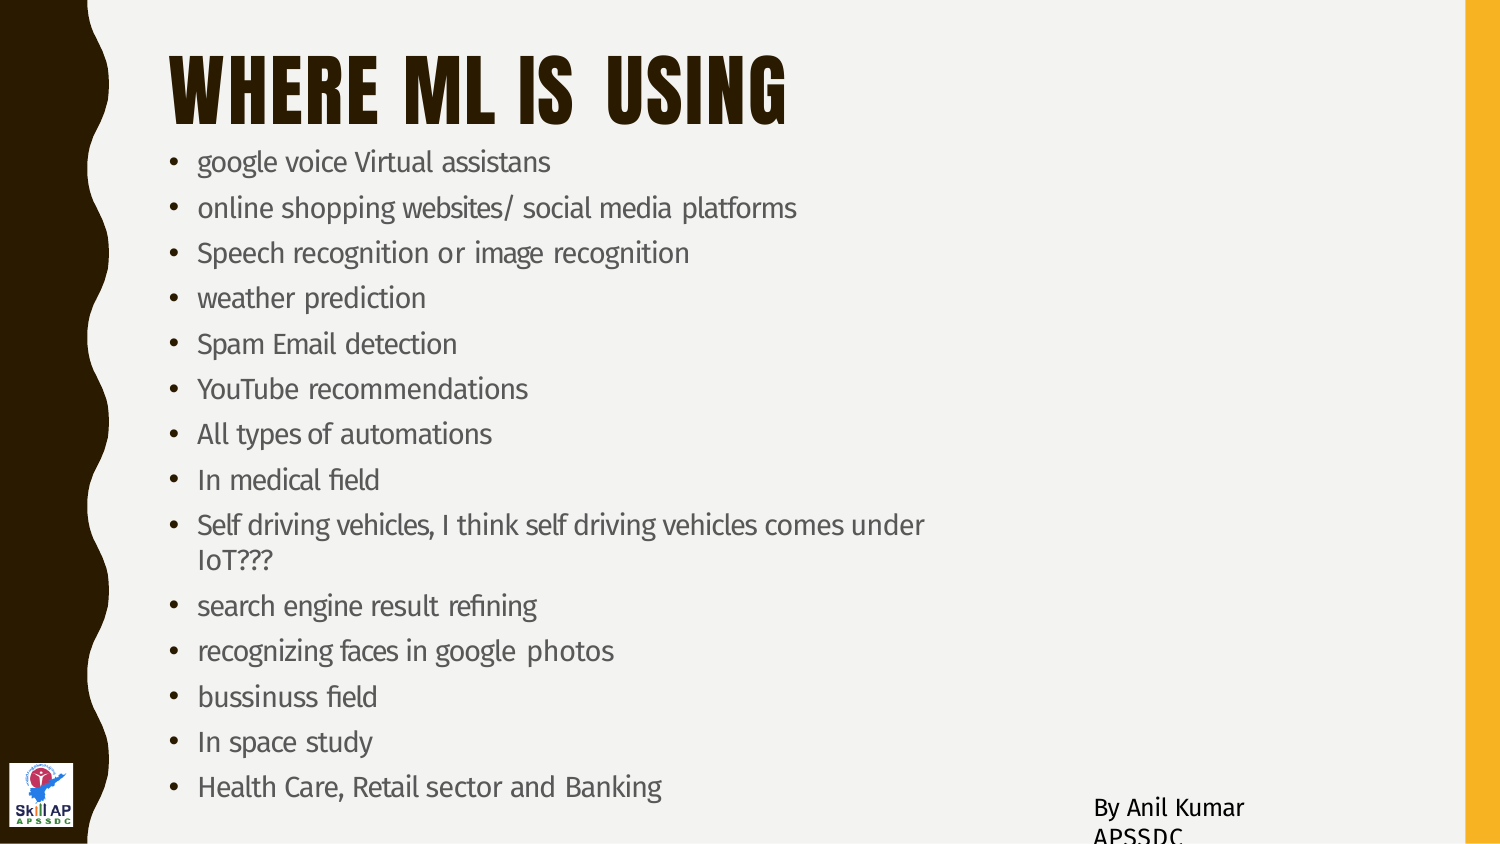

# WHERE ML IS USING
google voice Virtual assistans
online shopping websites/ social media platforms
Speech recognition or image recognition
weather prediction
Spam Email detection
YouTube recommendations
All types of automations
In medical field
Self driving vehicles, I think self driving vehicles comes under IoT???
search engine result refining
recognizing faces in google photos
bussinuss field
In space study
Health Care, Retail sector and Banking

By Anil Kumar APSSDC
7